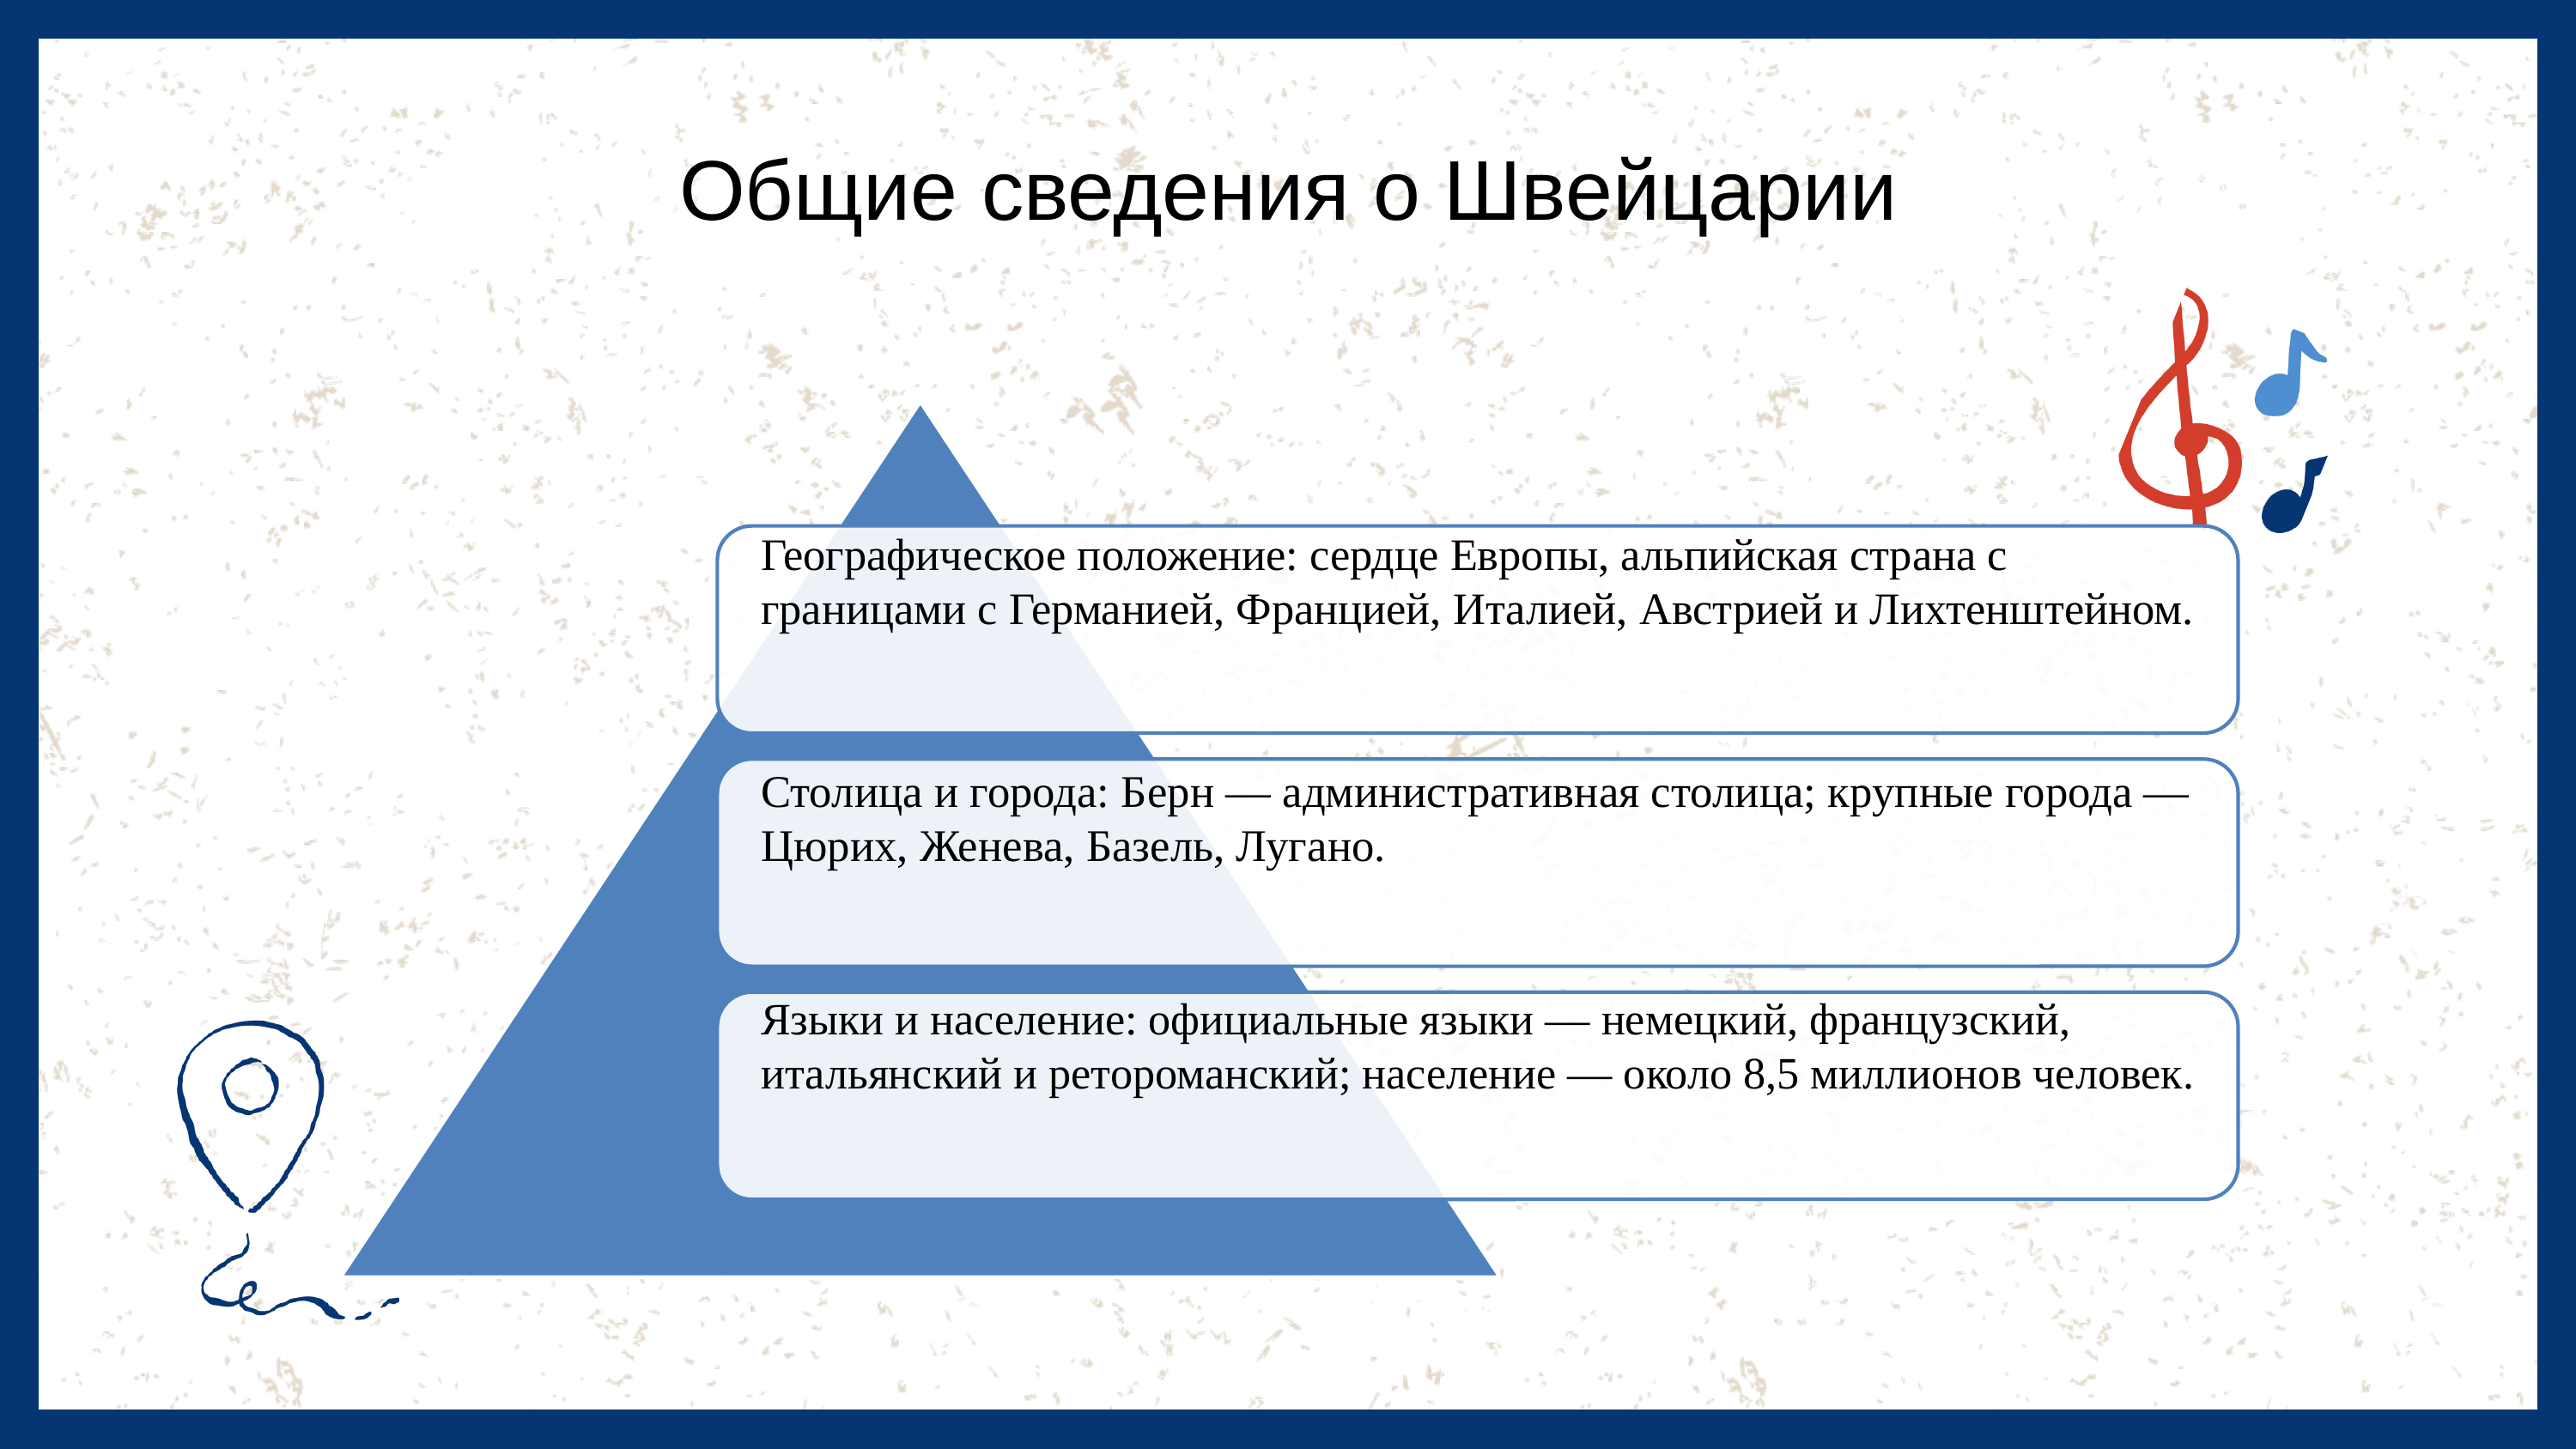

Общие сведения о Швейцарии
Географическое положение: сердце Европы, альпийская страна с границами с Германией, Францией, Италией, Австрией и Лихтенштейном.
Столица и города: Берн — административная столица; крупные города — Цюрих, Женева, Базель, Лугано.
Языки и население: официальные языки — немецкий, французский, итальянский и ретороманский; население — около 8,5 миллионов человек.